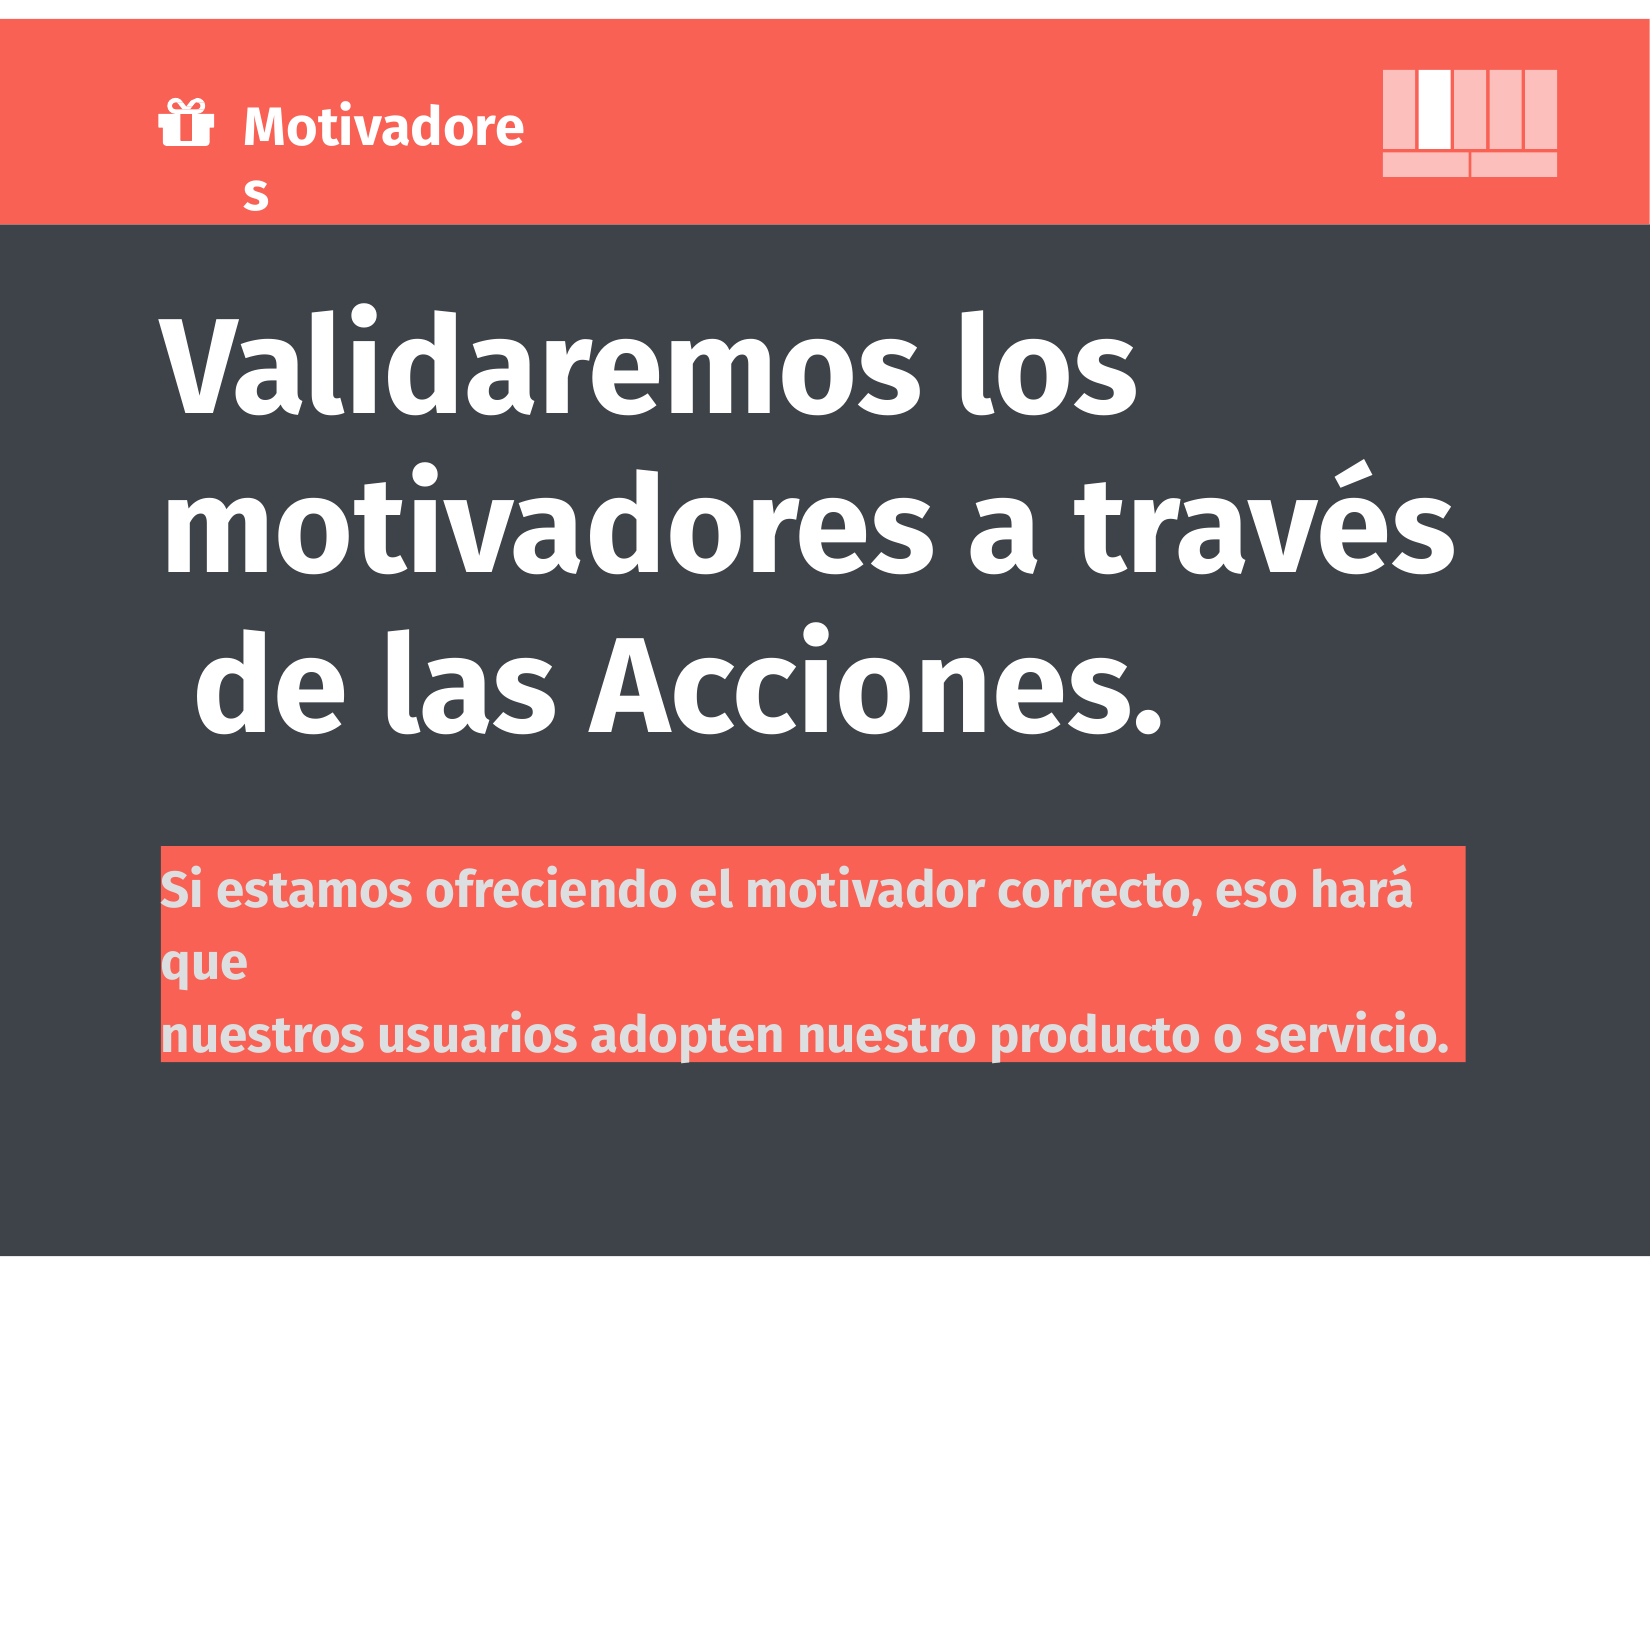

# Motivadores

Validaremos los  motivadores a través  de las Acciones.
Si estamos ofreciendo el motivador correcto, eso hará que
nuestros usuarios adopten nuestro producto o servicio.